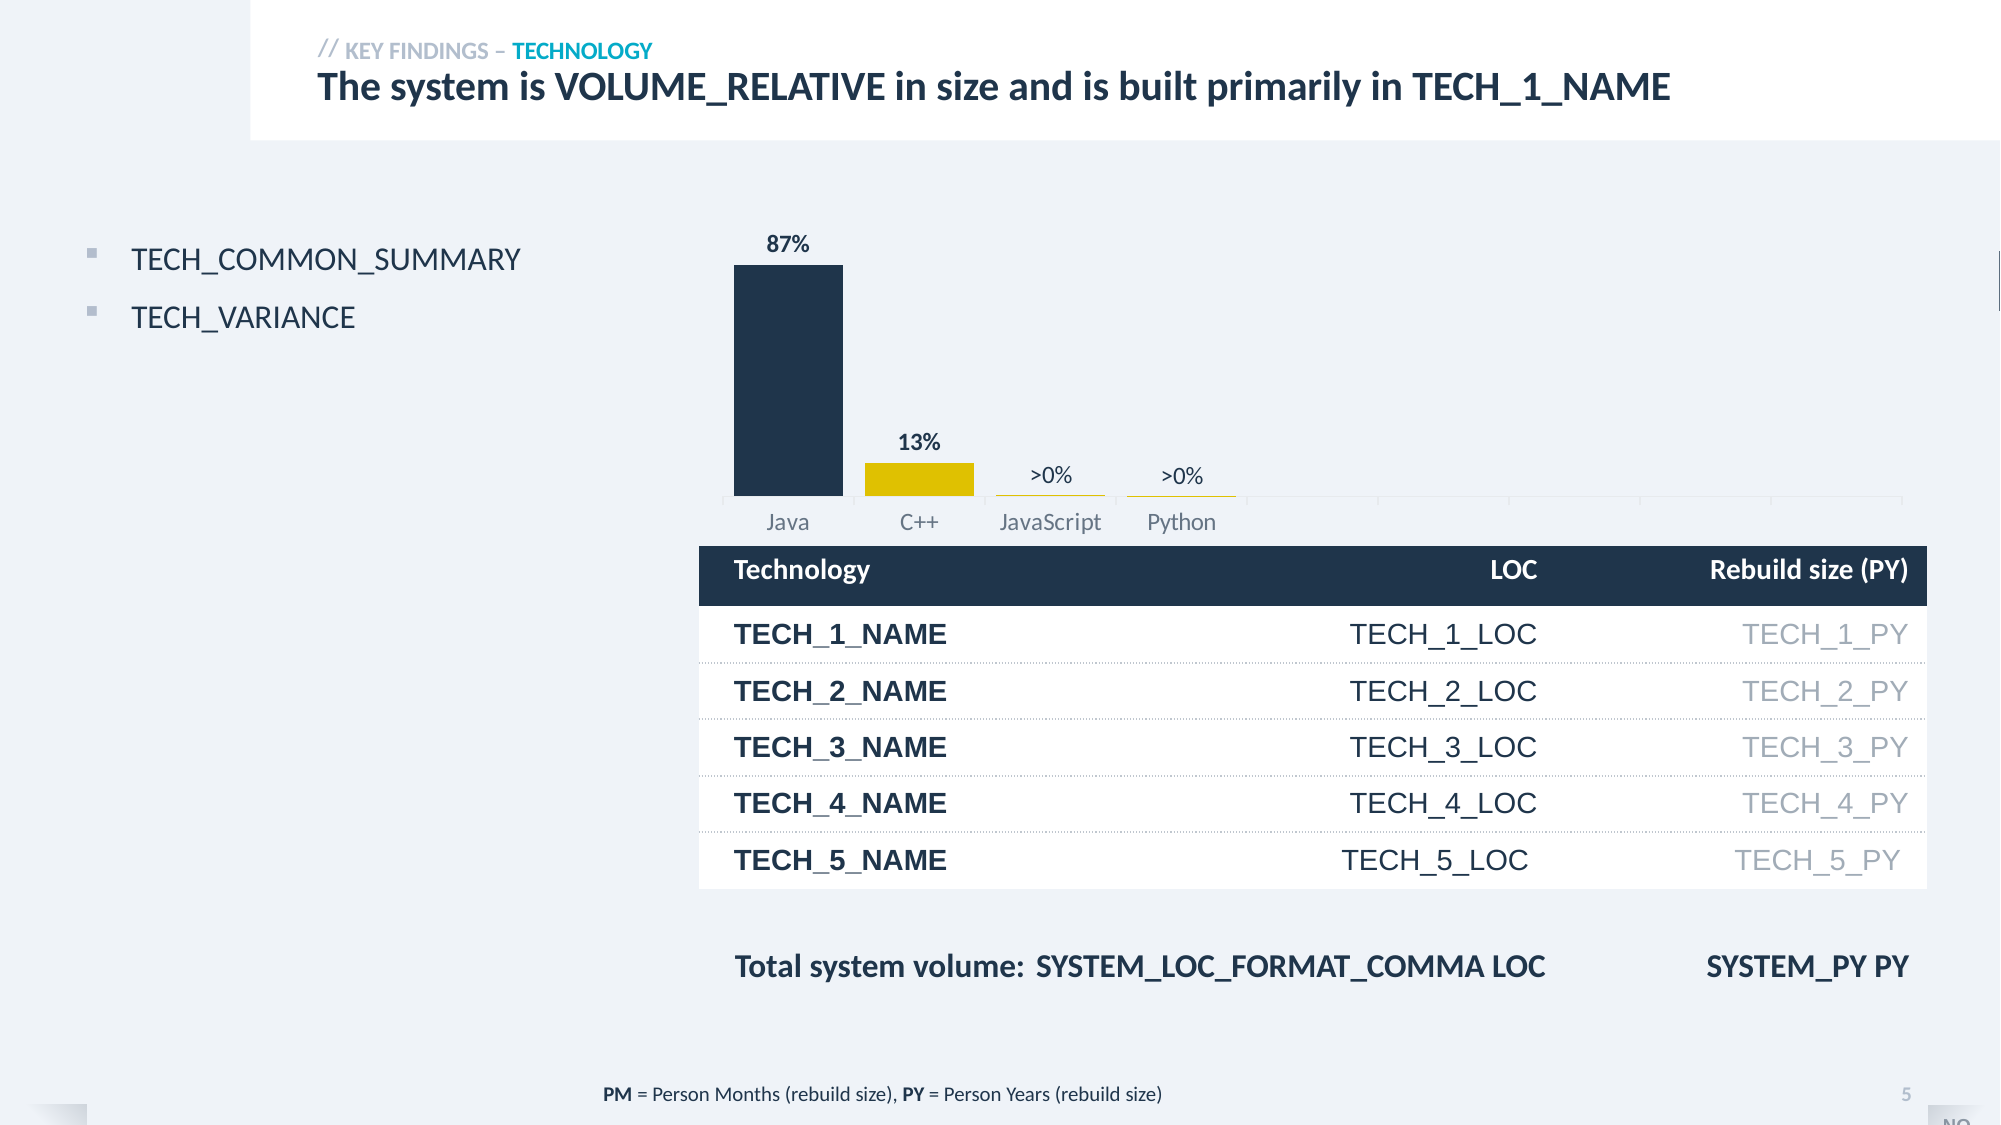

TECHNOLOGY_CHART
Key findings – technology
# The system is VOLUME_RELATIVE in size and is built primarily in TECH_1_NAME

### Chart

| Category | Percentage |
|---|---|
| Java | 0.8696553276019248 |
| C++ | 0.12658757732049117 |
| JavaScript | 0.0035367373931502054 |
| Python | 0.00022035768443385634 |
TECH_COMMON_SUMMARY
TECH_VARIANCE
| Technology | LOC | Rebuild size (PY) |
| --- | --- | --- |
| TECH\_1\_NAME | TECH\_1\_LOC | TECH\_1\_PY |
| TECH\_2\_NAME | TECH\_2\_LOC | TECH\_2\_PY |
| TECH\_3\_NAME | TECH\_3\_LOC | TECH\_3\_PY |
| TECH\_4\_NAME | TECH\_4\_LOC | TECH\_4\_PY |
| TECH\_5\_NAME | TECH\_5\_LOC | TECH\_5\_PY |

Total system volume:
SYSTEM_LOC_FORMAT_COMMA LOC
SYSTEM_PY PY
PM = Person Months (rebuild size), PY = Person Years (rebuild size)
5